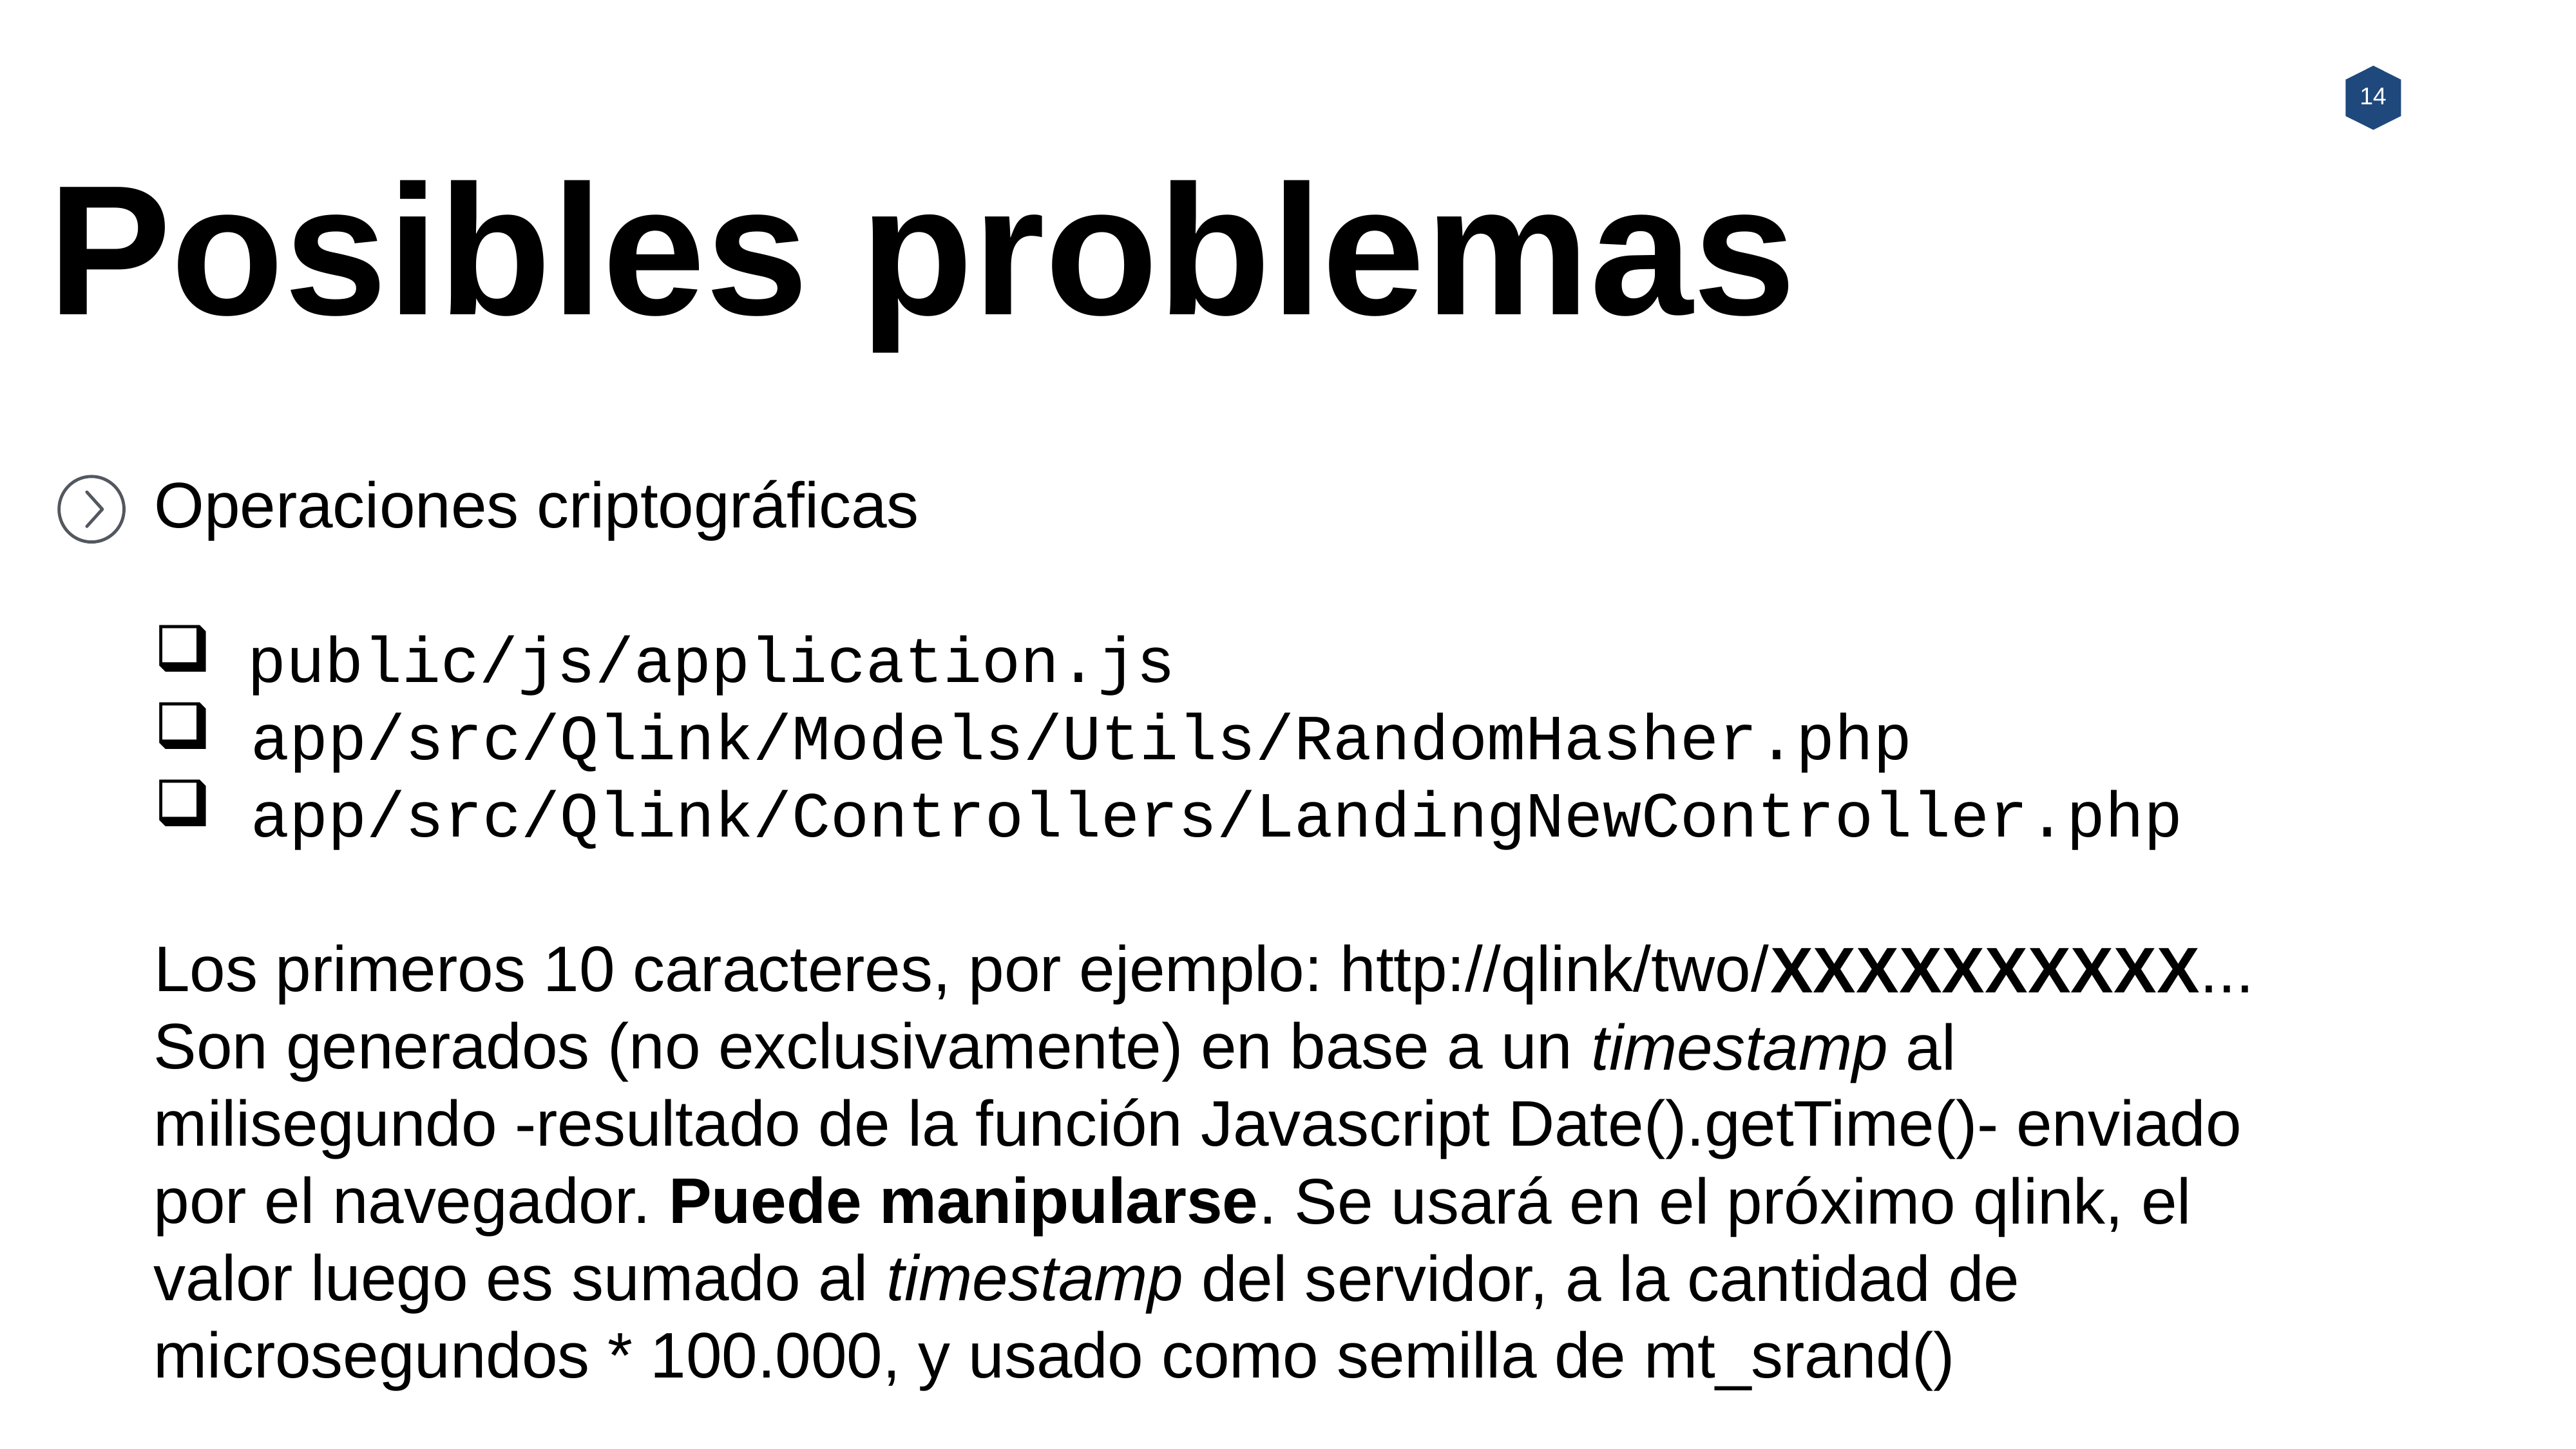

Posibles problemas
Operaciones criptográficas

  public/js/application.js
 app/src/Qlink/Models/Utils/RandomHasher.php
 app/src/Qlink/Controllers/LandingNewController.php

Los primeros 10 caracteres, por ejemplo: http://qlink/two/XXXXXXXXXX... Son generados (no exclusivamente) en base a un timestamp al milisegundo -resultado de la función Javascript Date().getTime()- enviado por el navegador. Puede manipularse. Se usará en el próximo qlink, el valor luego es sumado al timestamp del servidor, a la cantidad de microsegundos * 100.000, y usado como semilla de mt_srand()